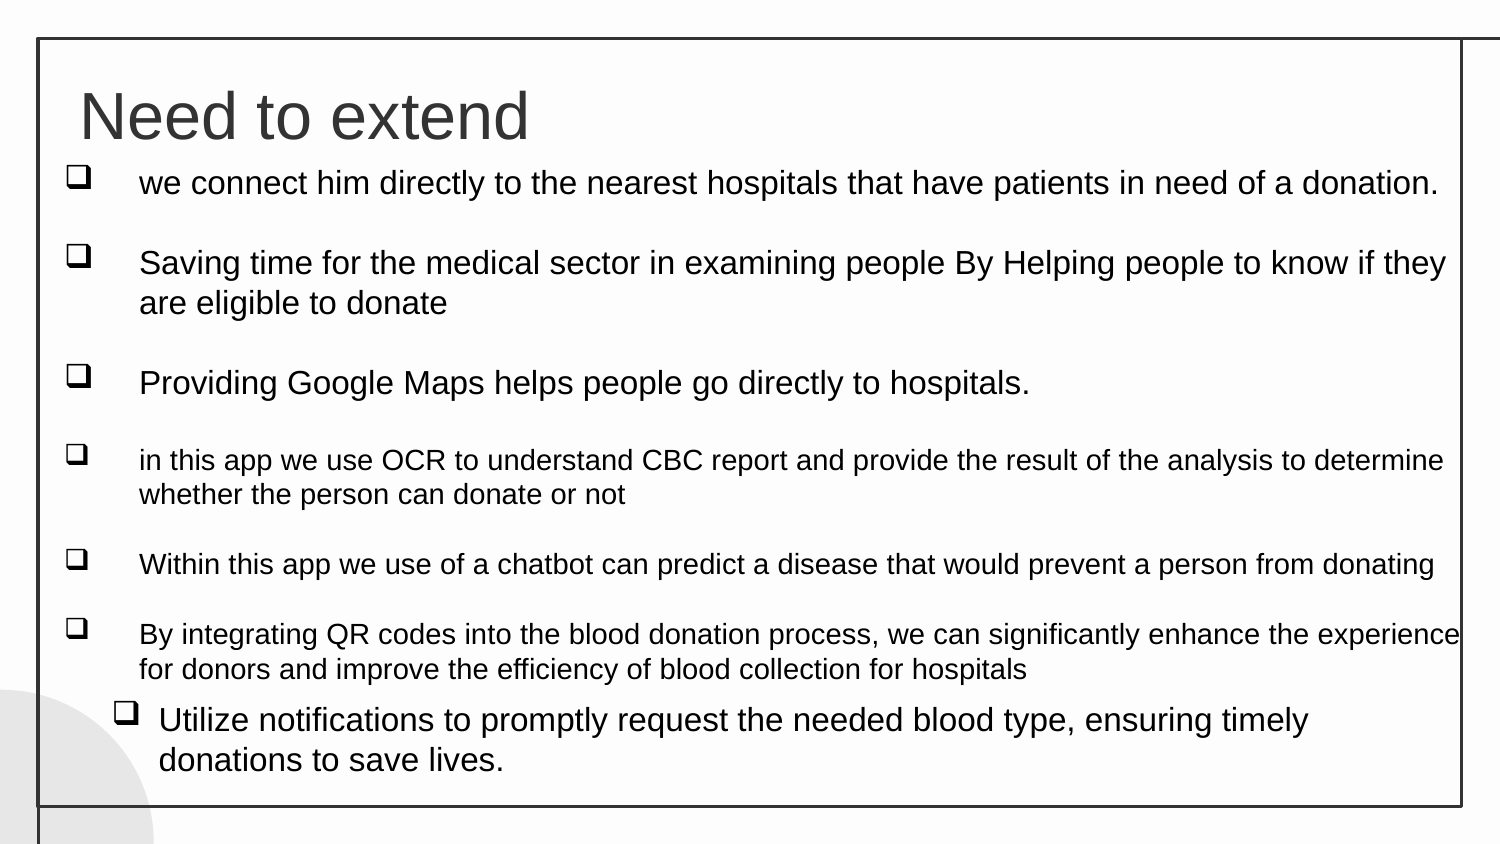

# Need to extend
we connect him directly to the nearest hospitals that have patients in need of a donation.

Saving time for the medical sector in examining people By Helping people to know if they are eligible to donate

Providing Google Maps helps people go directly to hospitals.

in this app we use OCR to understand CBC report and provide the result of the analysis to determine whether the person can donate or not

Within this app we use of a chatbot can predict a disease that would prevent a person from donating

By integrating QR codes into the blood donation process, we can significantly enhance the experience for donors and improve the efficiency of blood collection for hospitals

Utilize notifications to promptly request the needed blood type, ensuring timely donations to save lives.